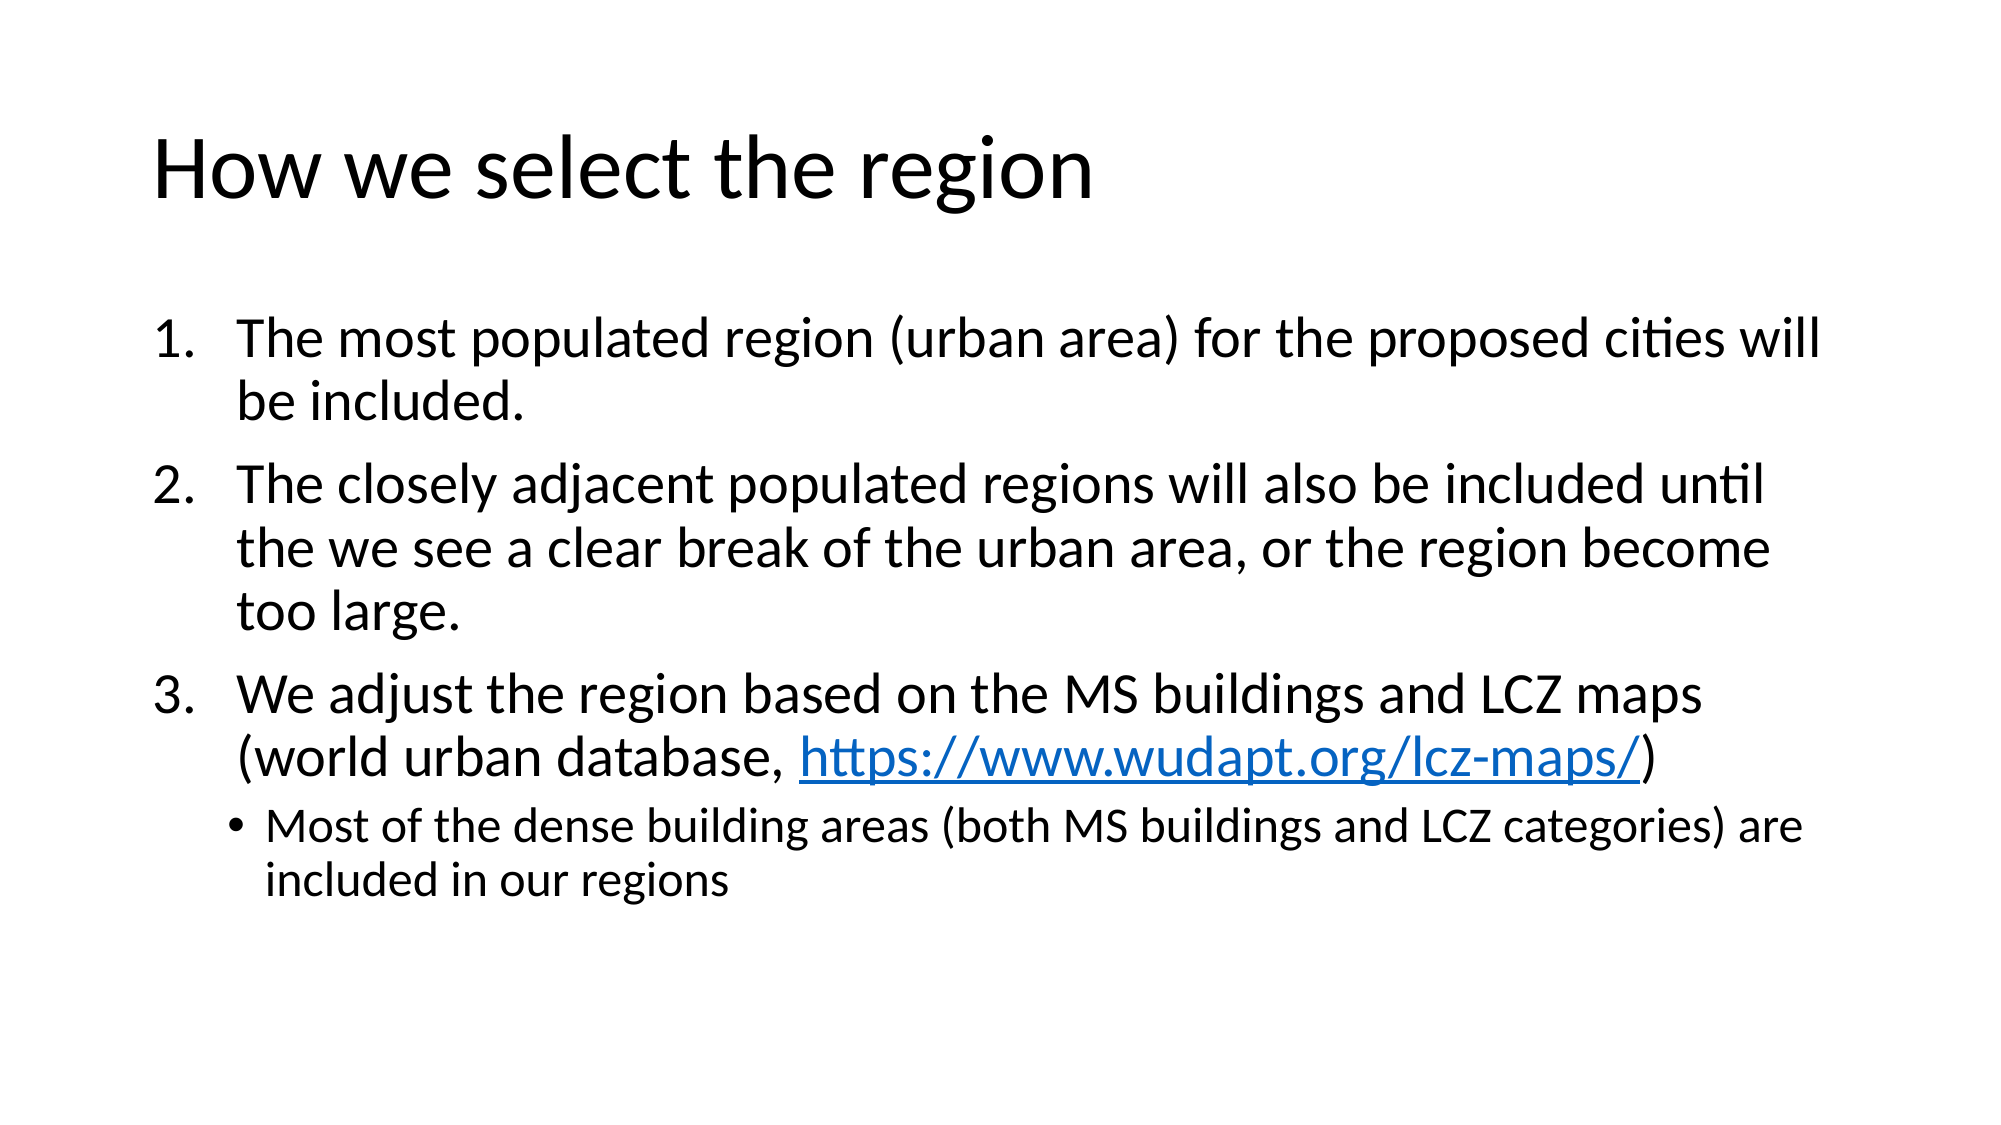

# How we select the region
The most populated region (urban area) for the proposed cities will be included.
The closely adjacent populated regions will also be included until the we see a clear break of the urban area, or the region become too large.
We adjust the region based on the MS buildings and LCZ maps (world urban database, https://www.wudapt.org/lcz-maps/)
Most of the dense building areas (both MS buildings and LCZ categories) are included in our regions